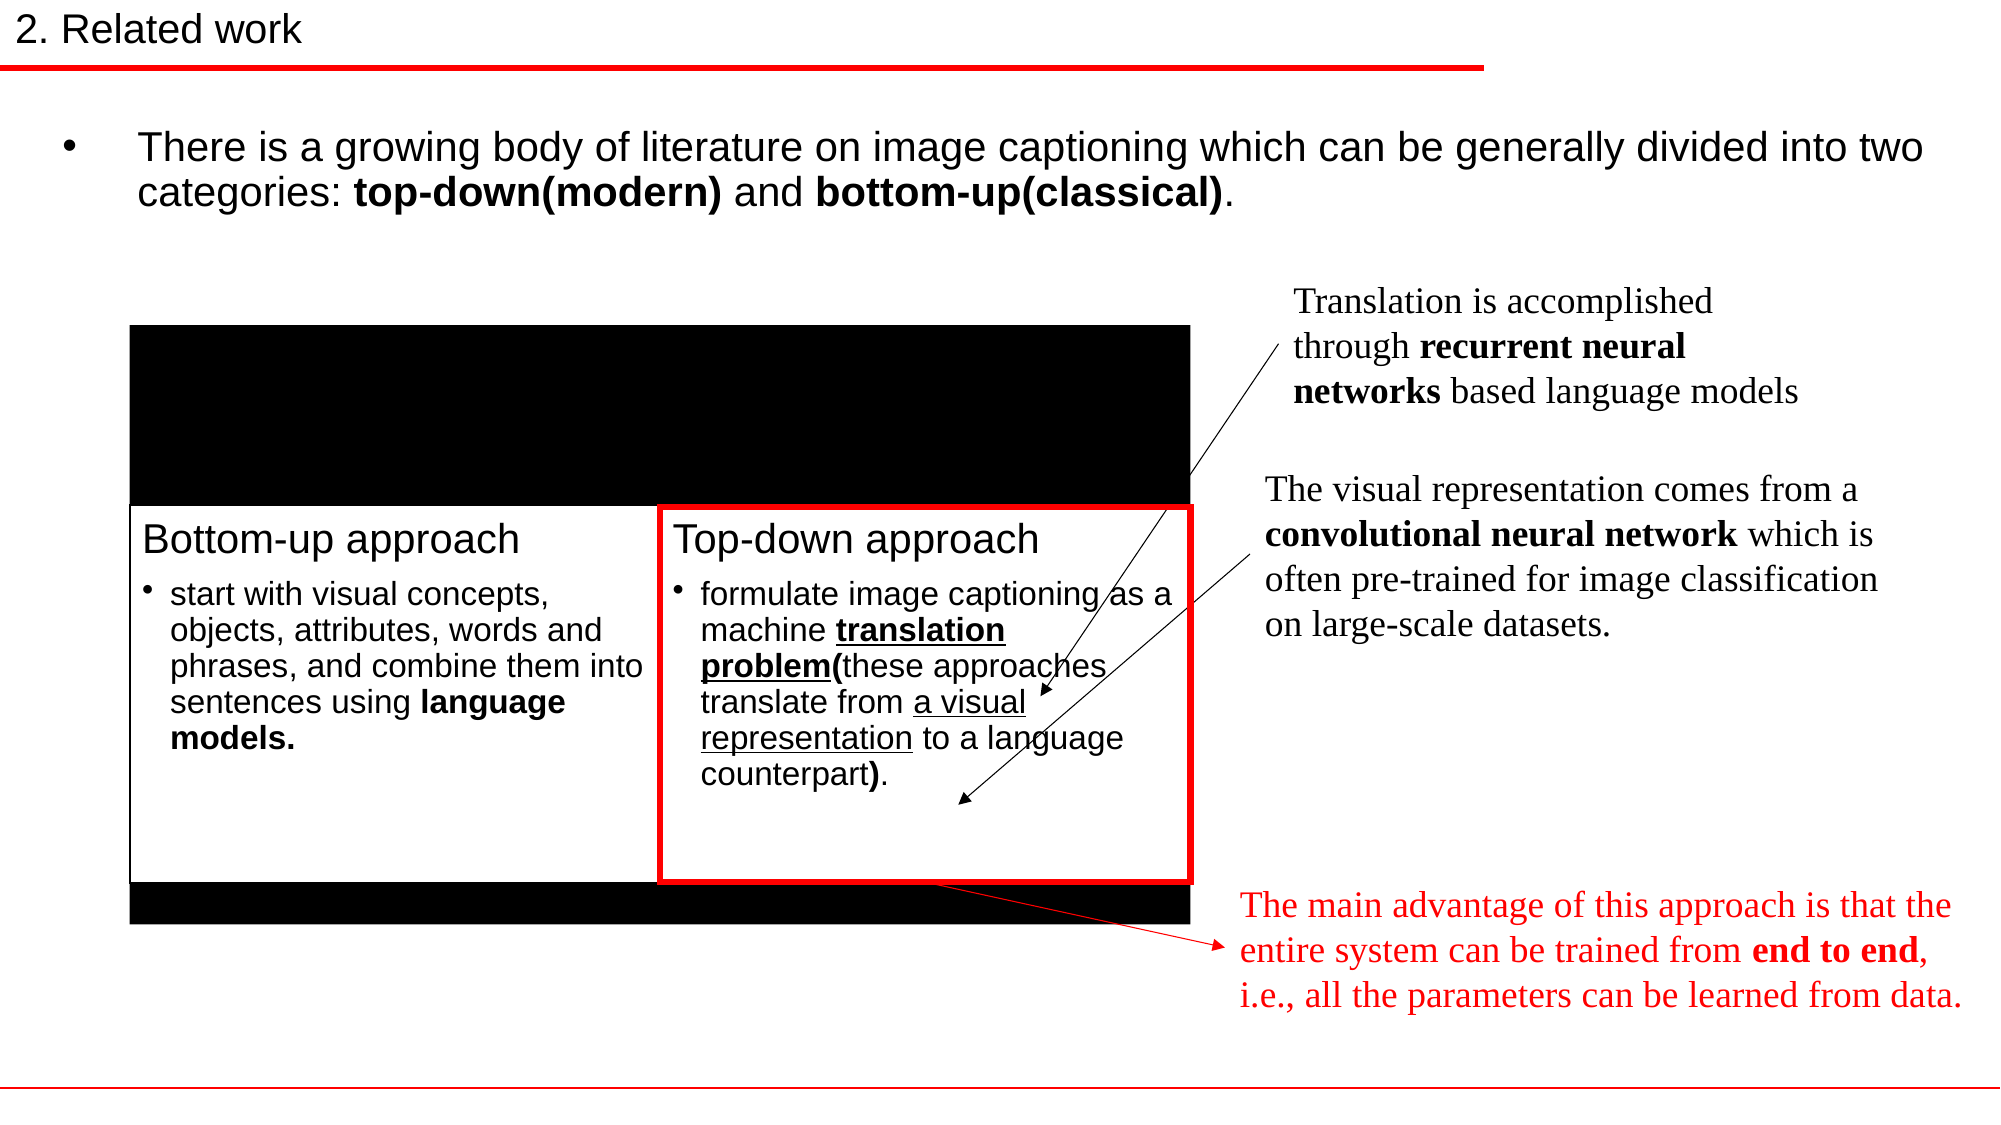

2. Related work
There is a growing body of literature on image captioning which can be generally divided into two categories: top-down(modern) and bottom-up(classical).
Translation is accomplished through recurrent neural networks based language models
Image captioning
Bottom-up approach
start with visual concepts, objects, attributes, words and phrases, and combine them into sentences using language models.
Top-down approach
formulate image captioning as a machine translation problem(these approaches translate from a visual representation to a language counterpart).
The visual representation comes from a convolutional neural network which is often pre-trained for image classification on large-scale datasets.

The main advantage of this approach is that the entire system can be trained from end to end, i.e., all the parameters can be learned from data.